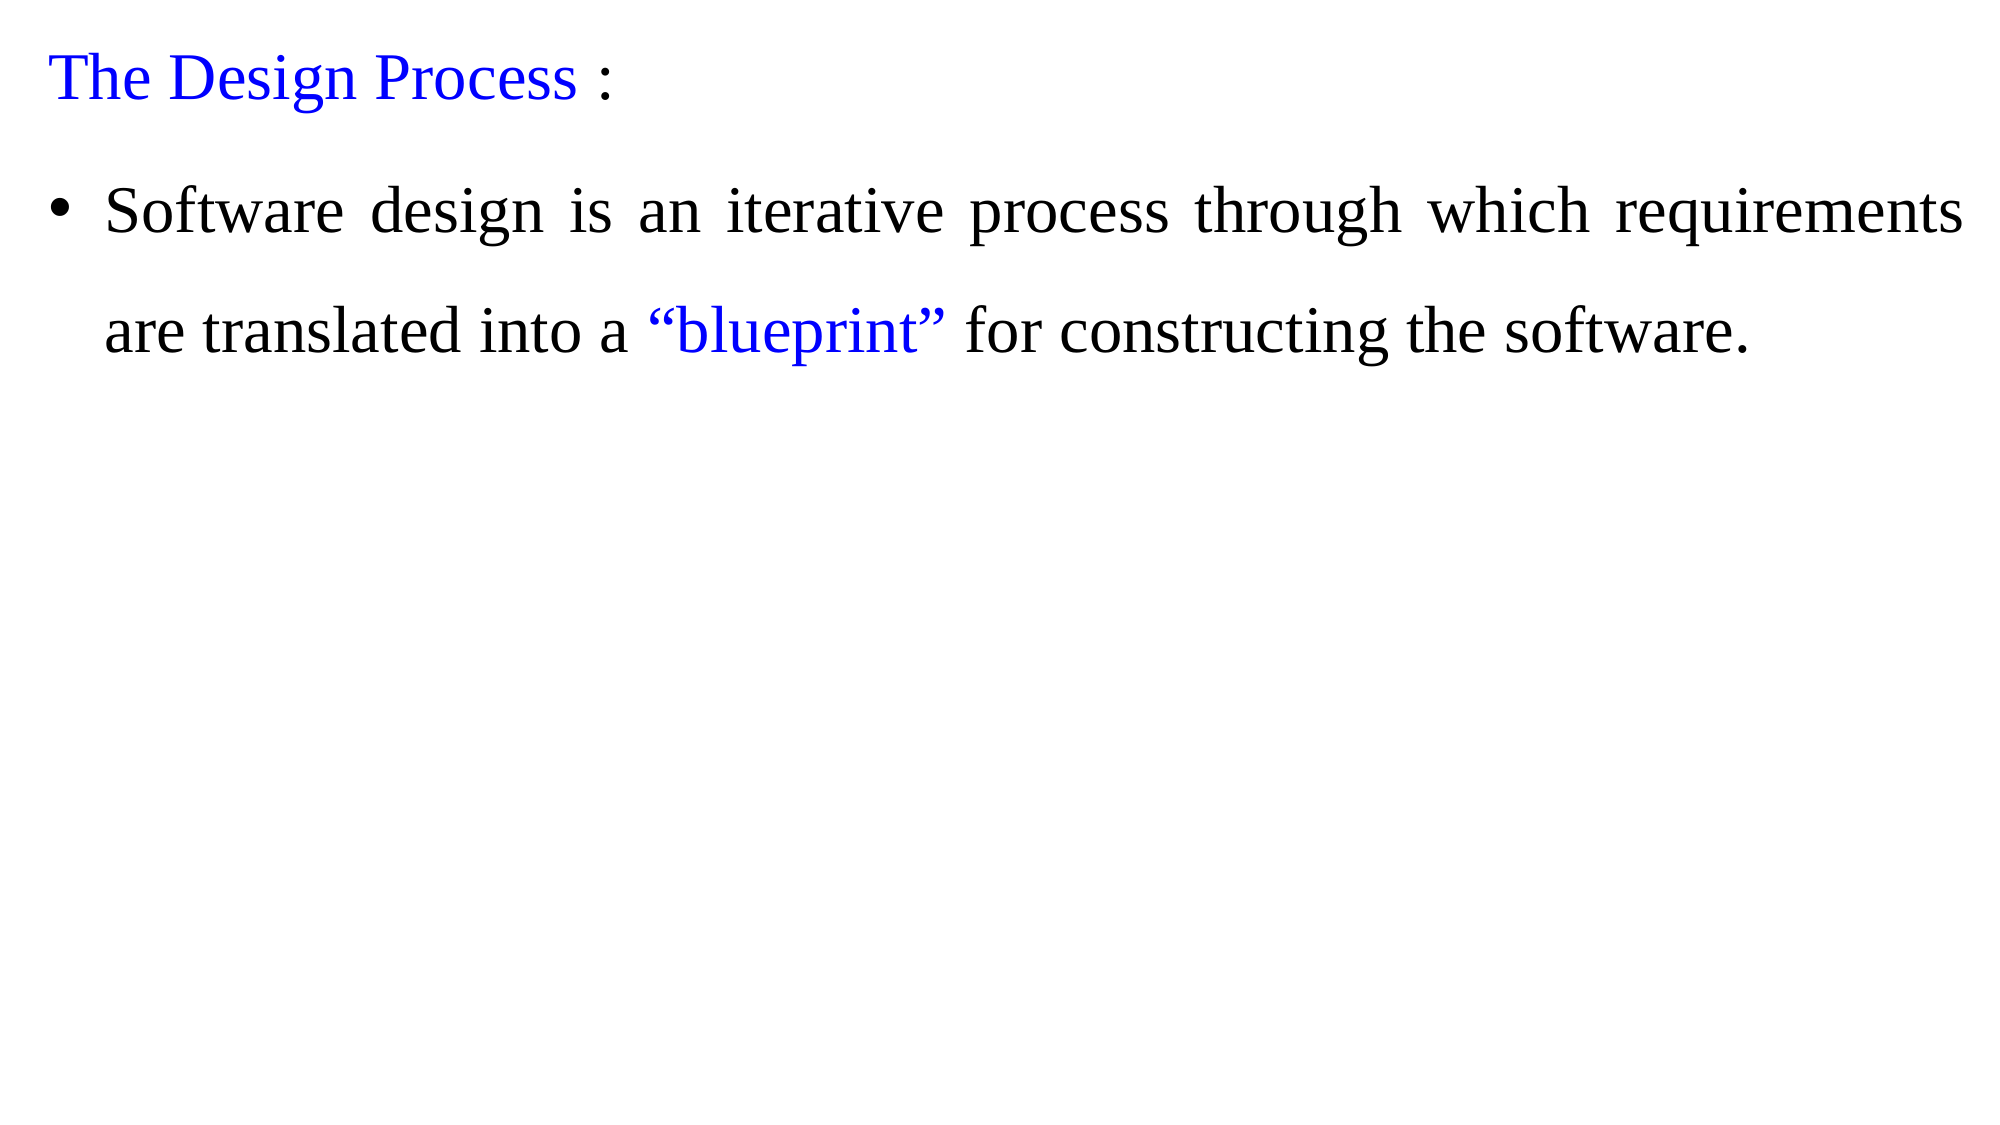

The Design Process :
Software design is an iterative process through which requirements are translated into a “blueprint” for constructing the software.